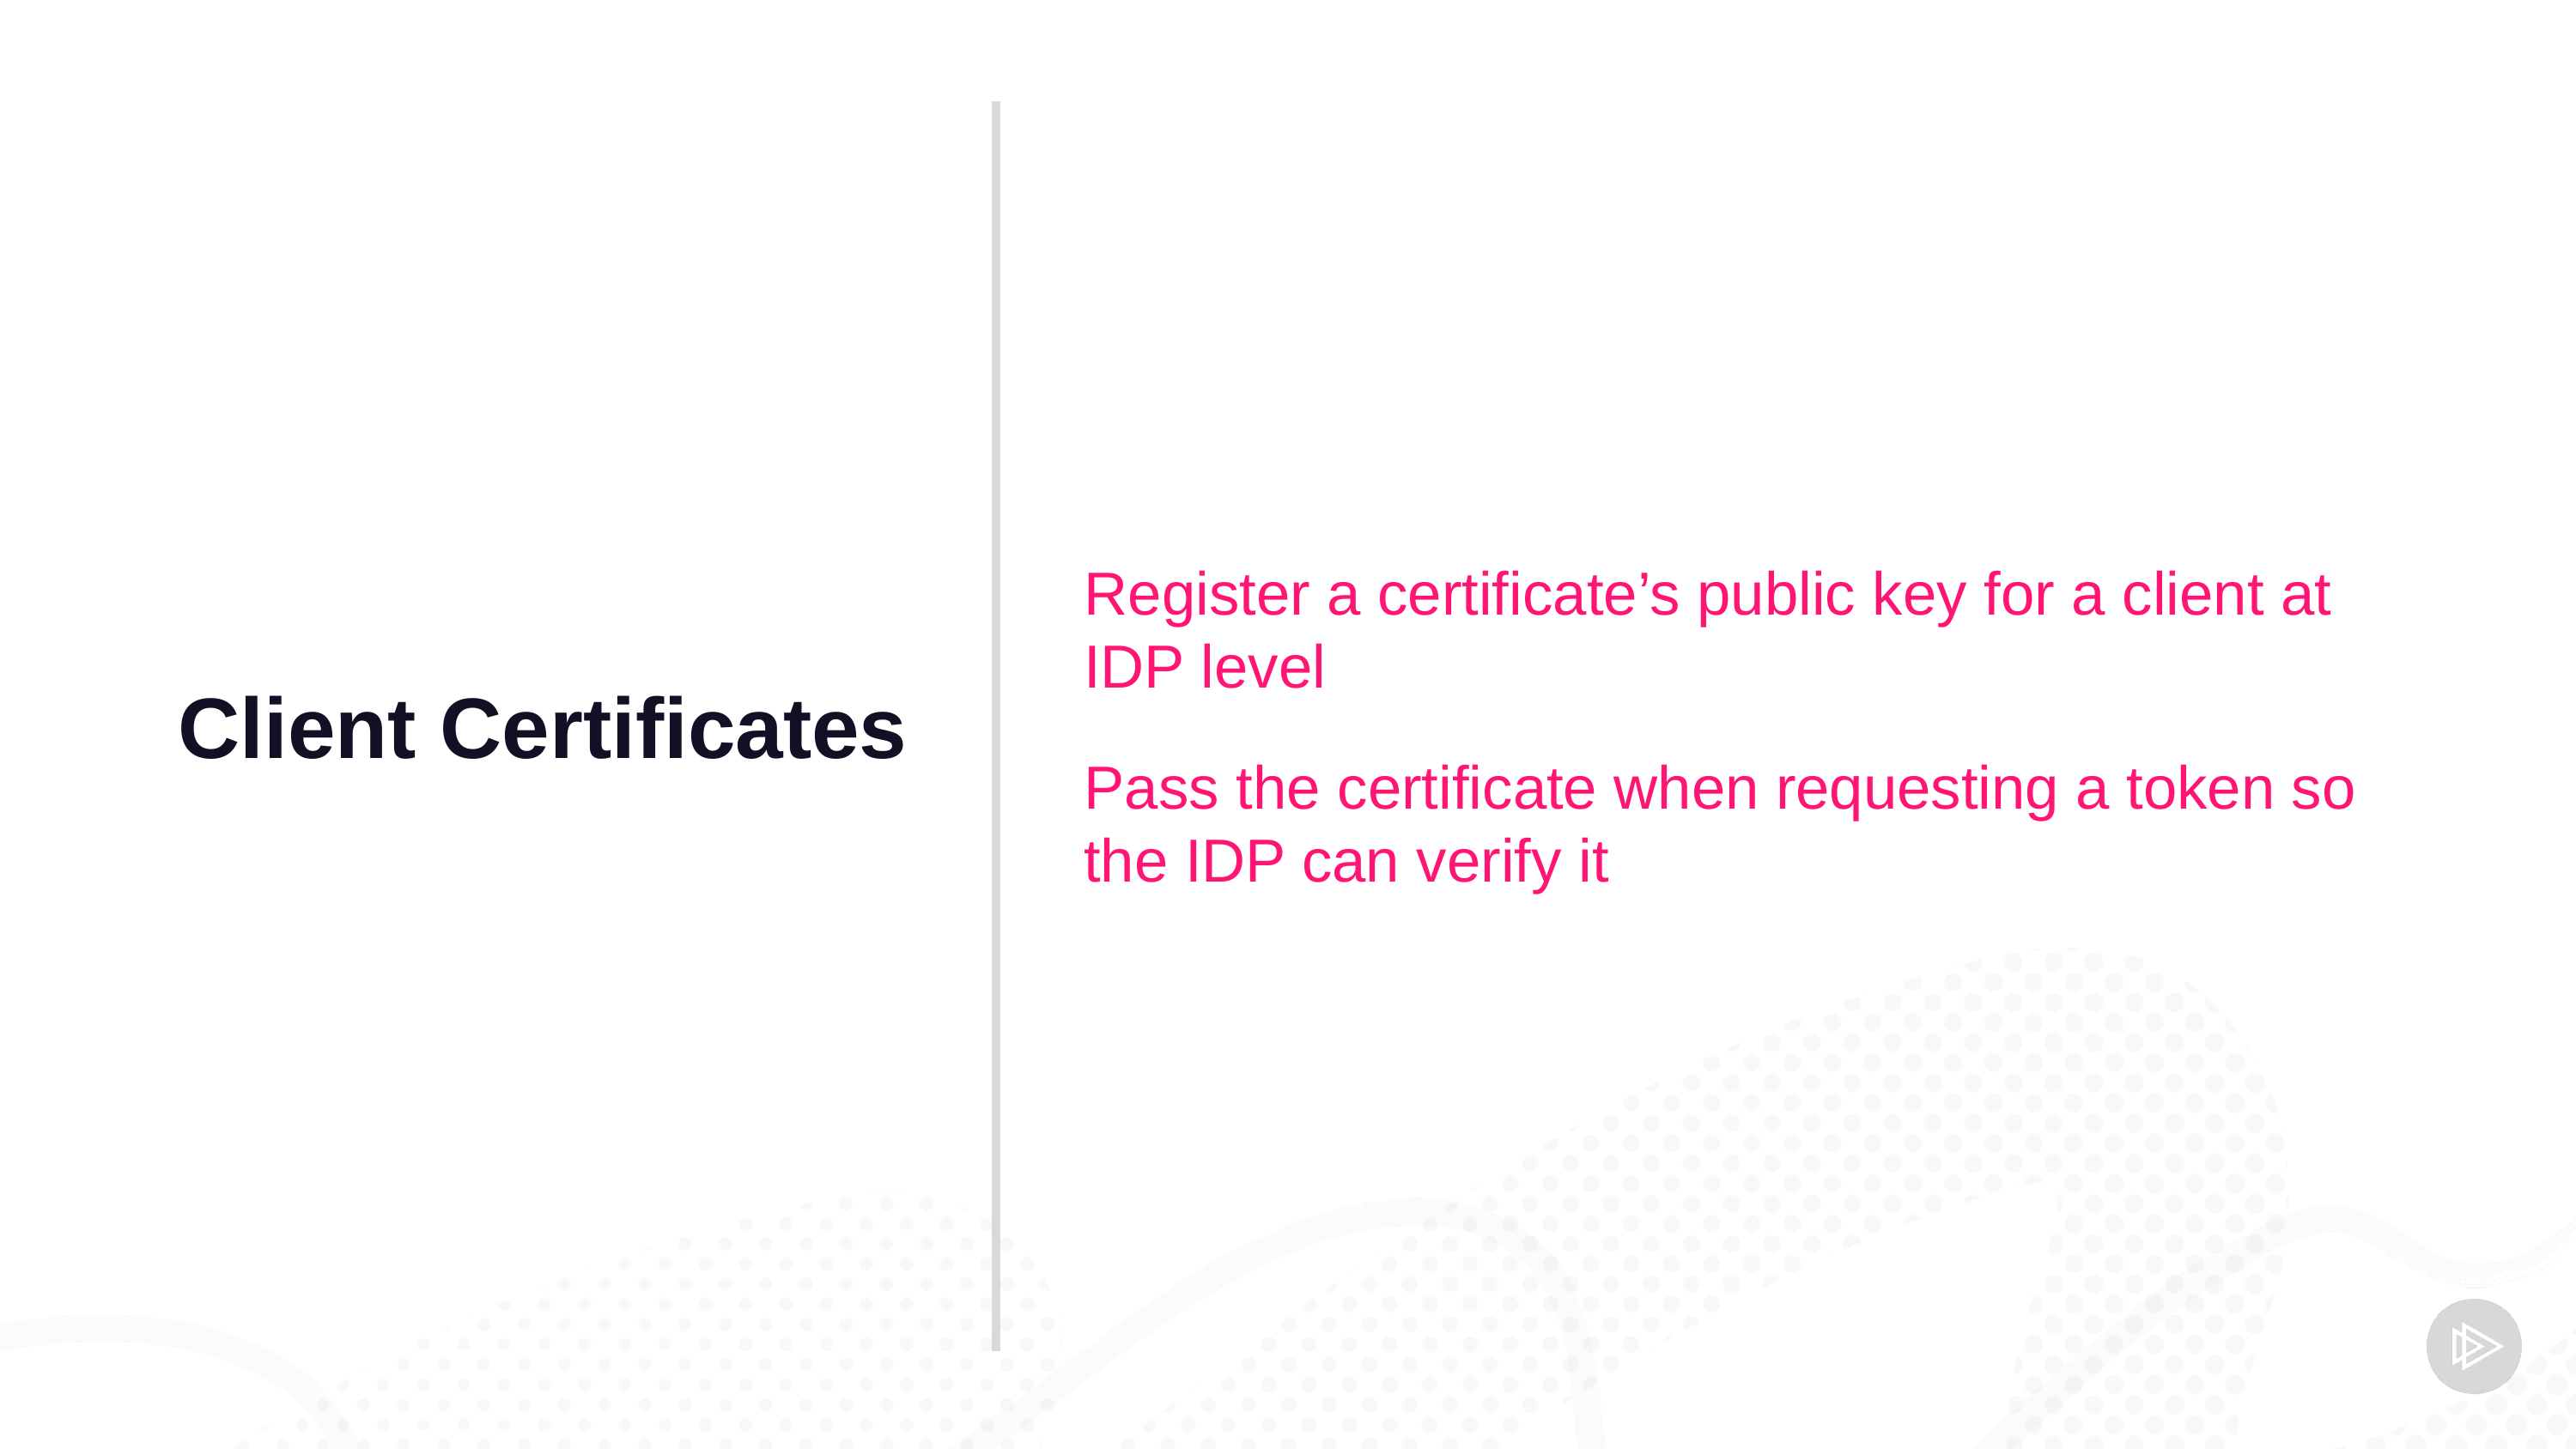

Client Certificates
Register a certificate’s public key for a client at IDP level
Pass the certificate when requesting a token so the IDP can verify it